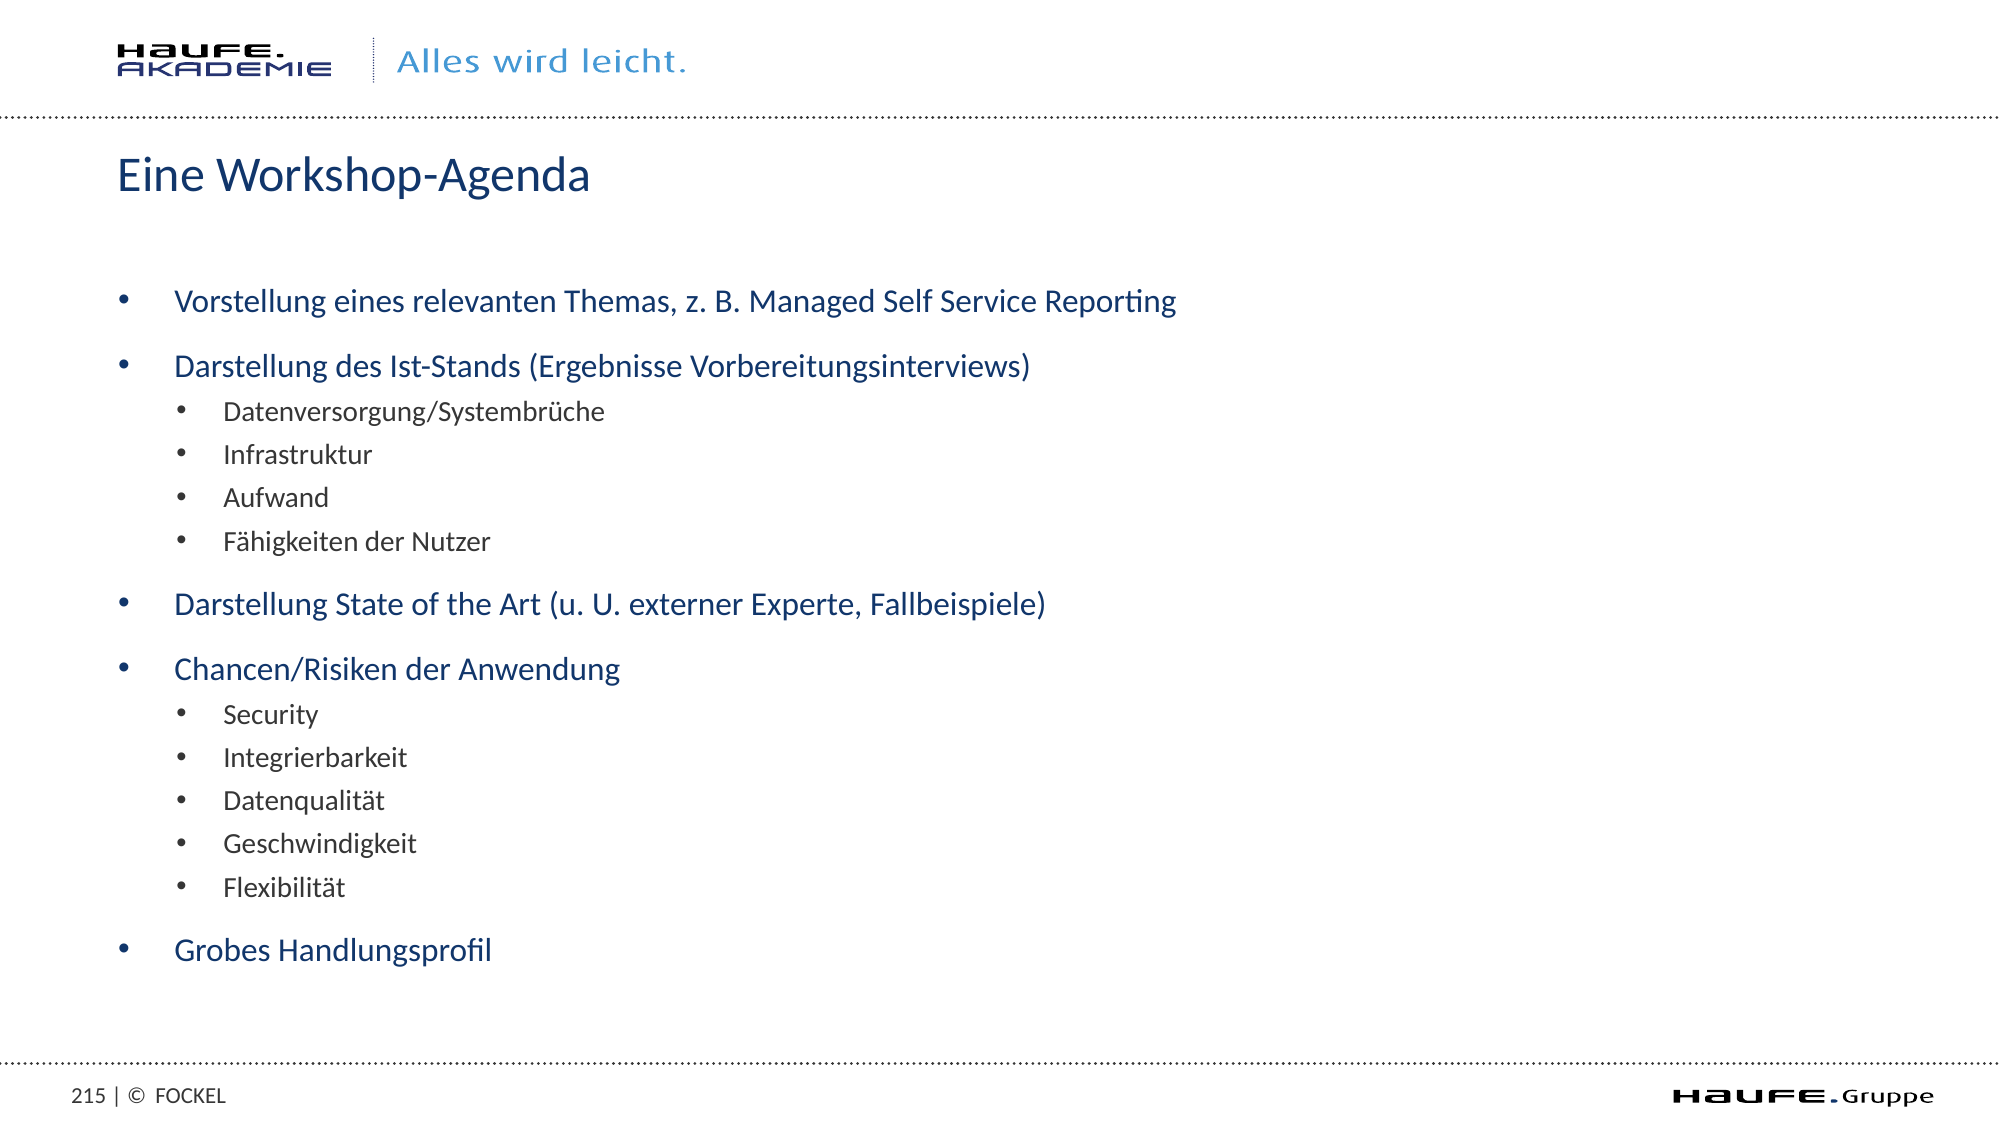

# Eine Workshop-Agenda
Vorstellung eines relevanten Themas, z. B. Managed Self Service Reporting
Darstellung des Ist-Stands (Ergebnisse Vorbereitungsinterviews)
Datenversorgung/Systembrüche
Infrastruktur
Aufwand
Fähigkeiten der Nutzer
Darstellung State of the Art (u. U. externer Experte, Fallbeispiele)
Chancen/Risiken der Anwendung
Security
Integrierbarkeit
Datenqualität
Geschwindigkeit
Flexibilität
Grobes Handlungsprofil

215 | ©
Fockel